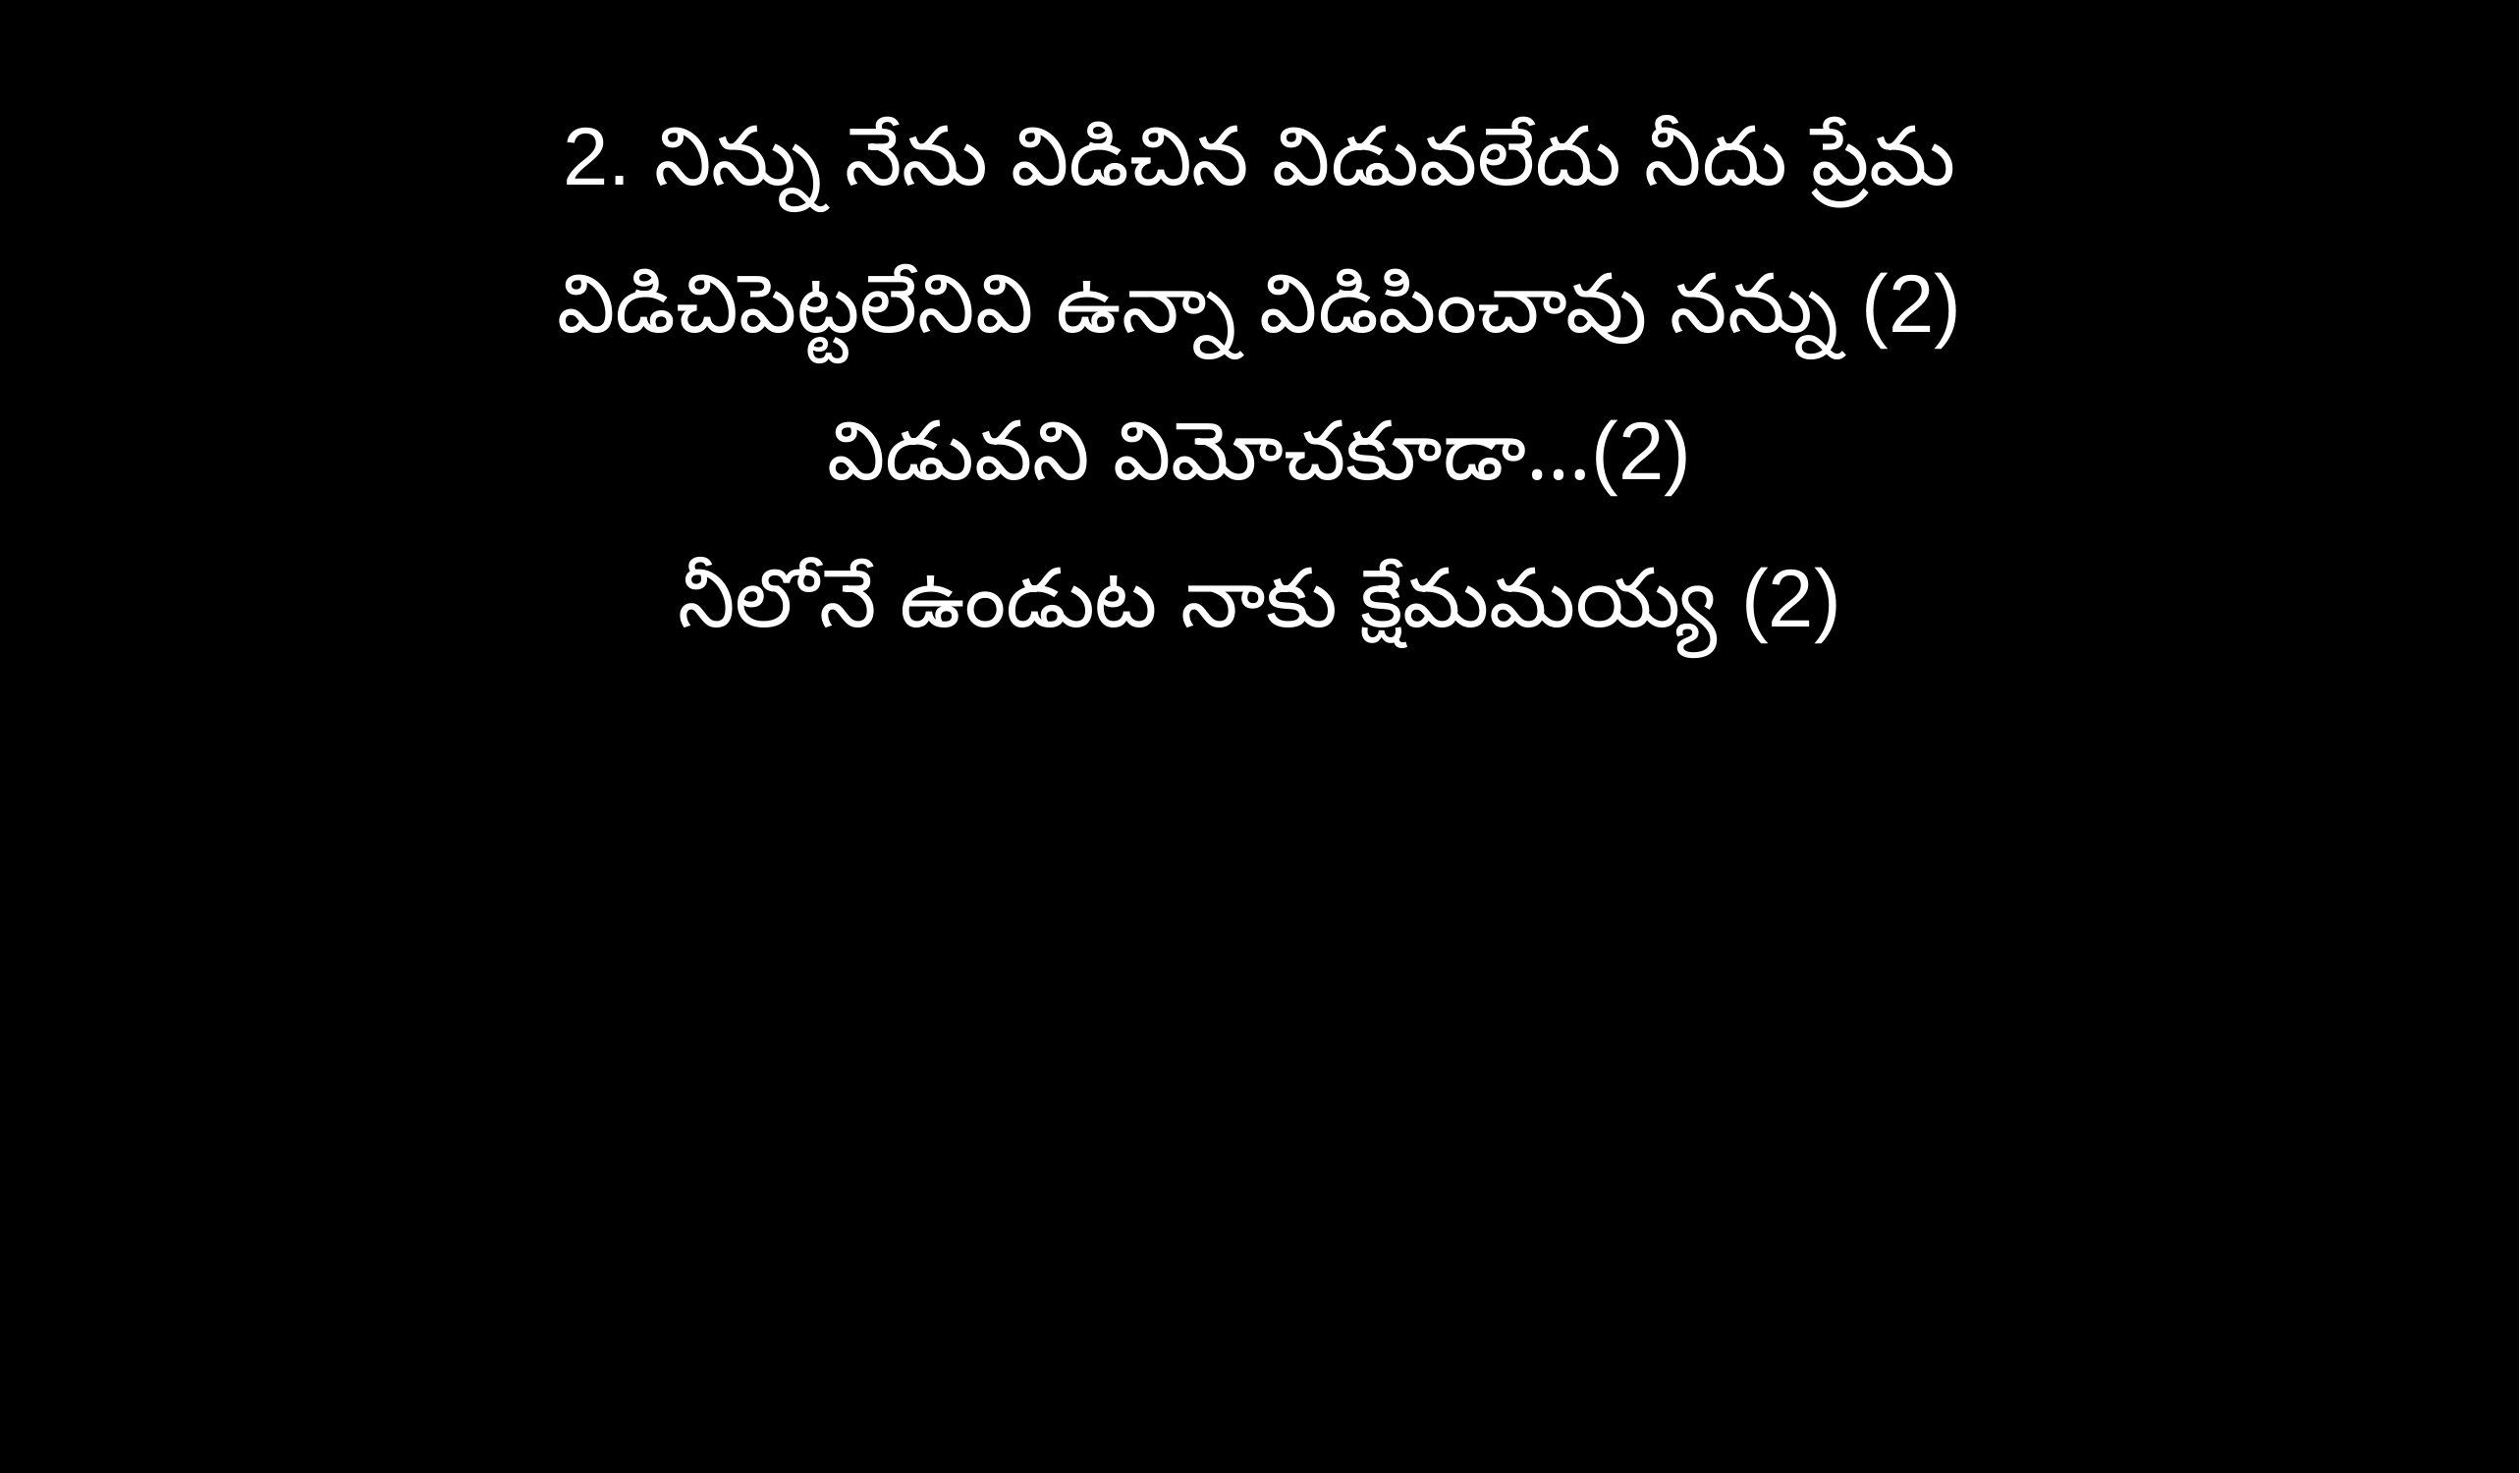

2. నిన్ను నేను విడిచిన విడువలేదు నీదు ప్రేమ
విడిచిపెట్టలేనివి ఉన్నా విడిపించావు నన్ను (2)
విడువని విమోచకూడా…(2)
నీలోనే ఉండుట నాకు క్షేమమయ్య (2)